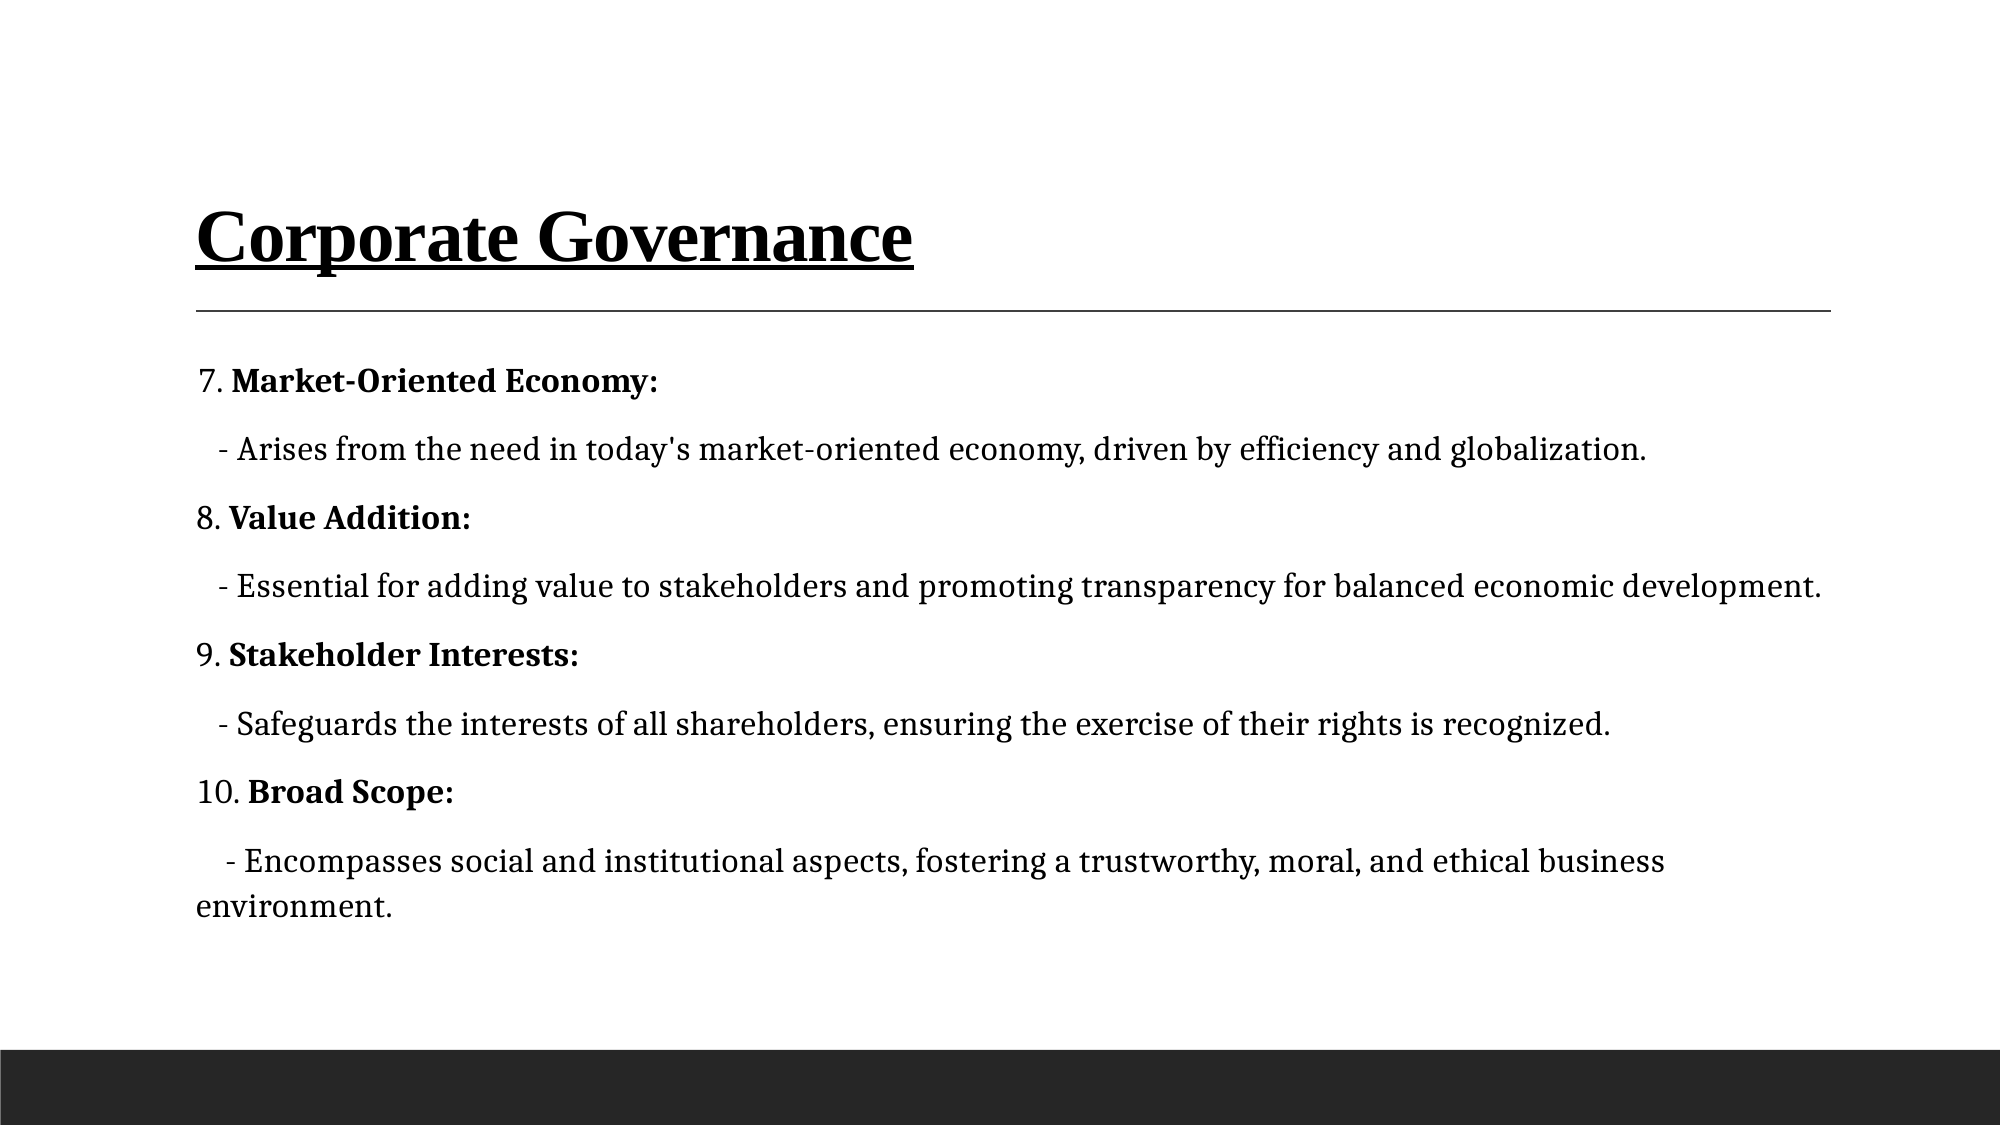

# Corporate Governance
  7. Market-Oriented Economy:
   - Arises from the need in today's market-oriented economy, driven by efficiency and globalization.
8. Value Addition:
   - Essential for adding value to stakeholders and promoting transparency for balanced economic development.
9. Stakeholder Interests:
   - Safeguards the interests of all shareholders, ensuring the exercise of their rights is recognized.
10. Broad Scope:
    - Encompasses social and institutional aspects, fostering a trustworthy, moral, and ethical business environment.